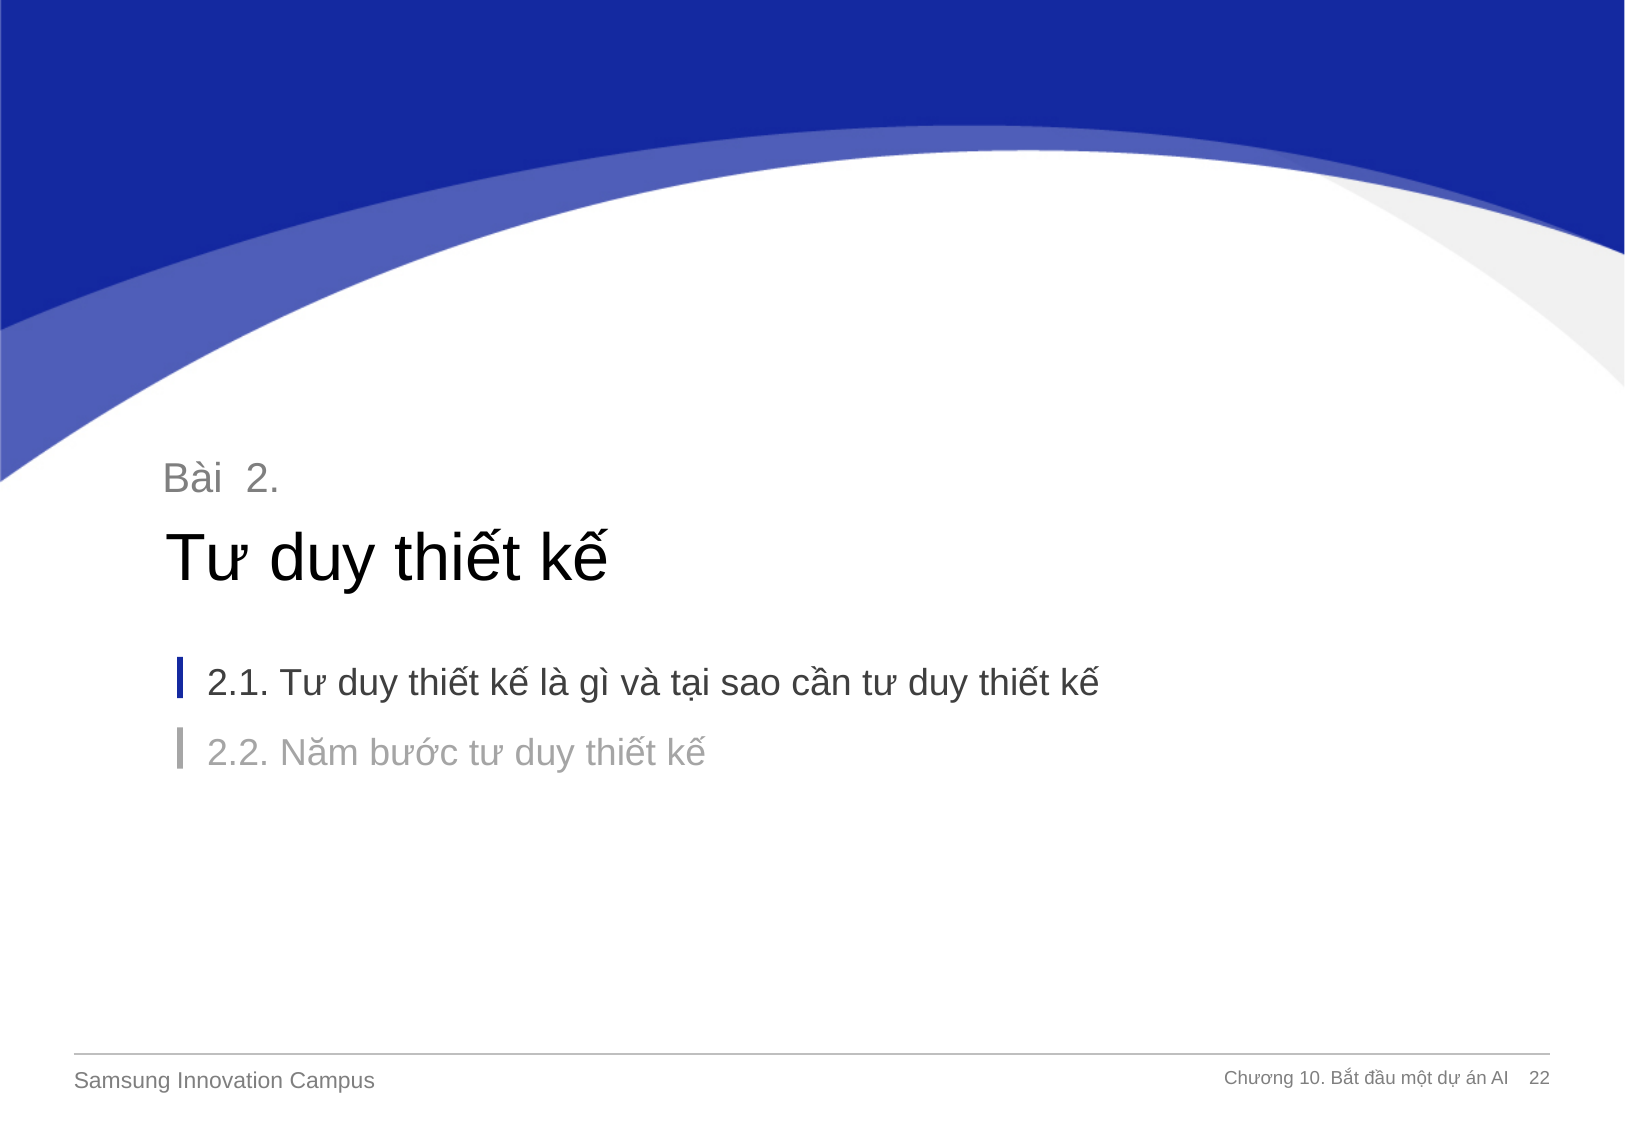

Bài  2.
Tư duy thiết kế

2.1. Tư duy thiết kế là gì và tại sao cần tư duy thiết kế

2.2. Năm bước tư duy thiết kế